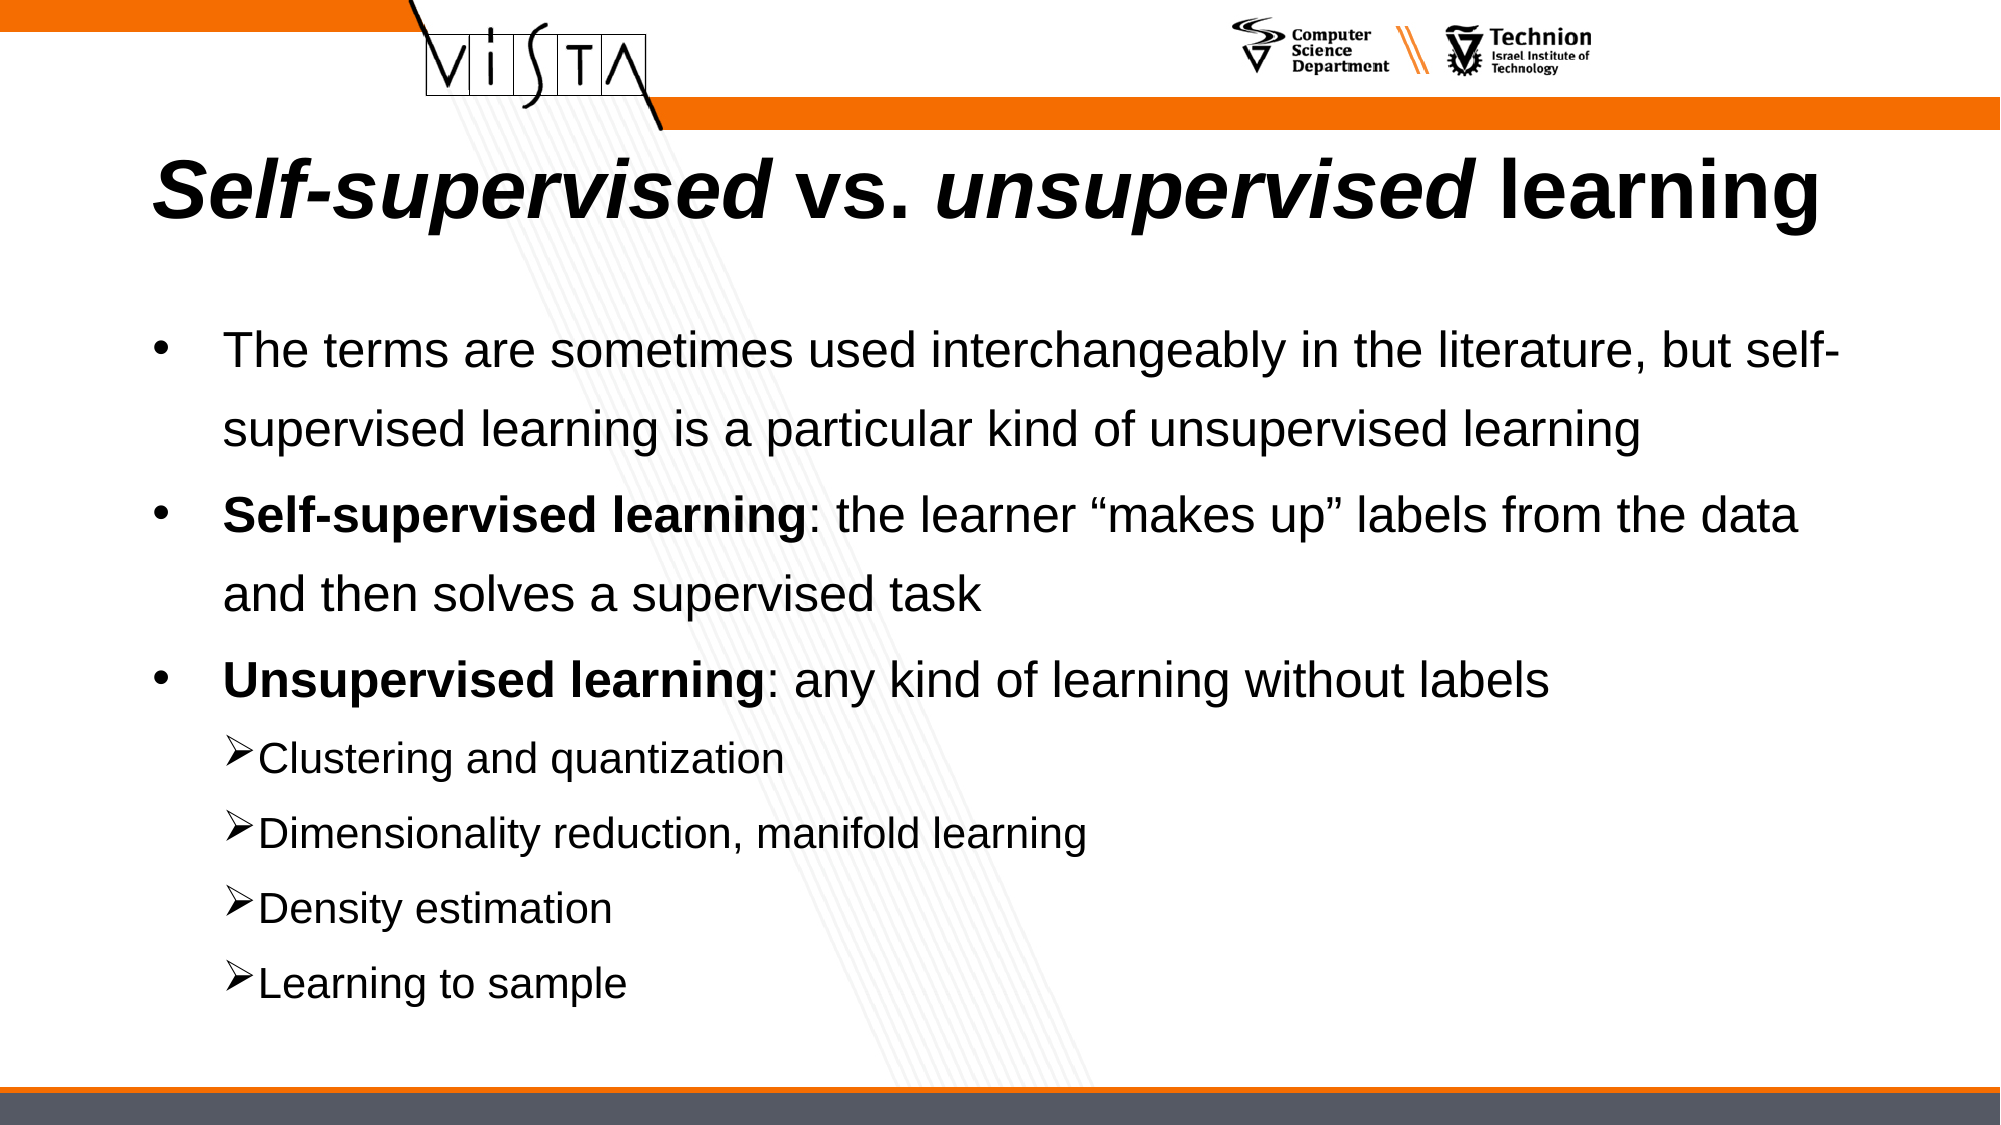

# Self-supervised vs. unsupervised learning
The terms are sometimes used interchangeably in the literature, but self-supervised learning is a particular kind of unsupervised learning
Self-supervised learning: the learner “makes up” labels from the data and then solves a supervised task
Unsupervised learning: any kind of learning without labels
Clustering and quantization
Dimensionality reduction, manifold learning
Density estimation
Learning to sample